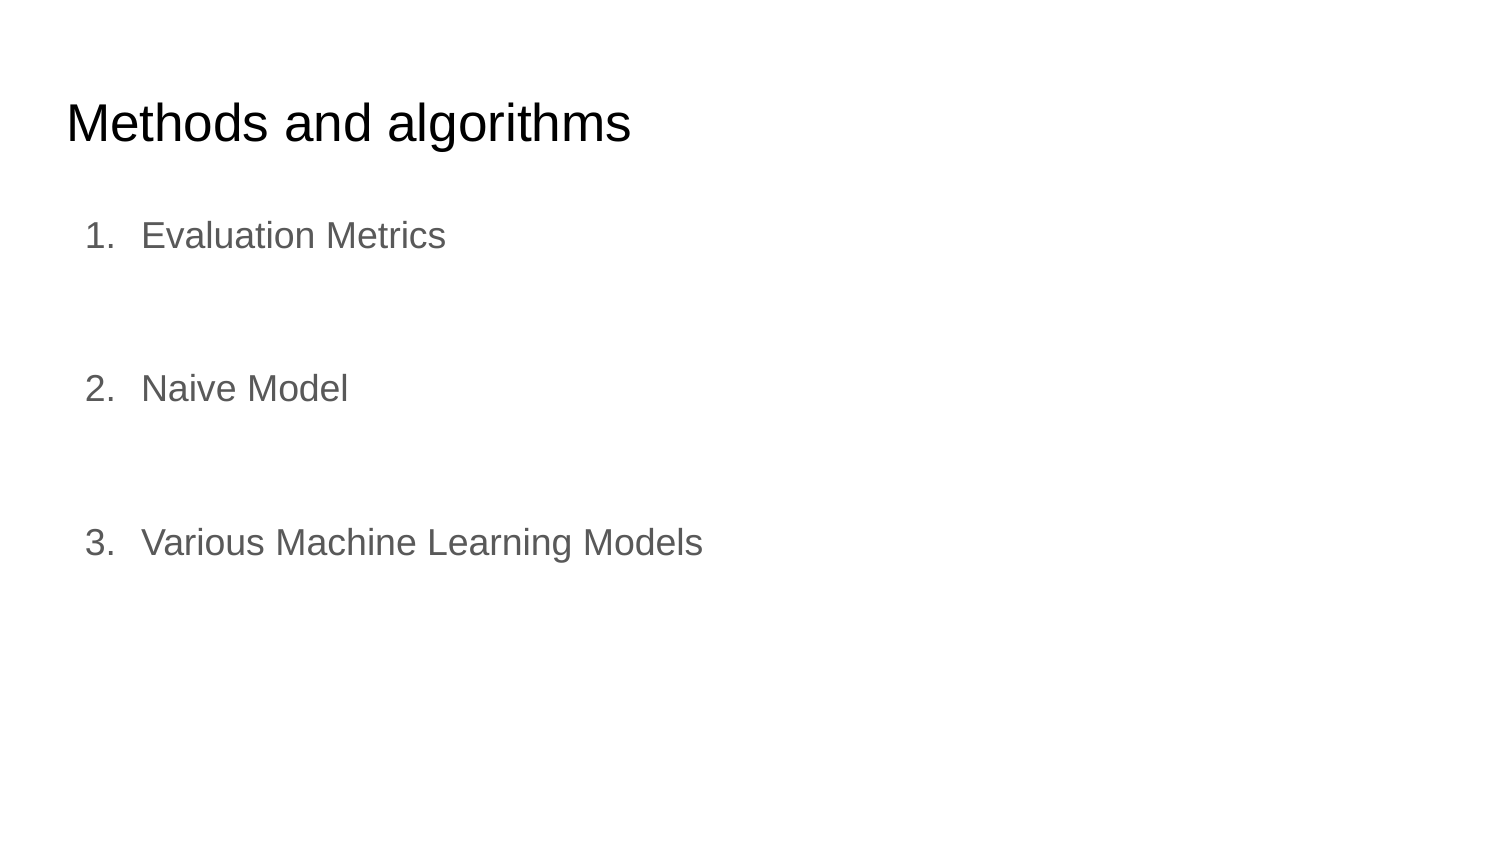

# Methods and algorithms
Evaluation Metrics

Naive Model

Various Machine Learning Models